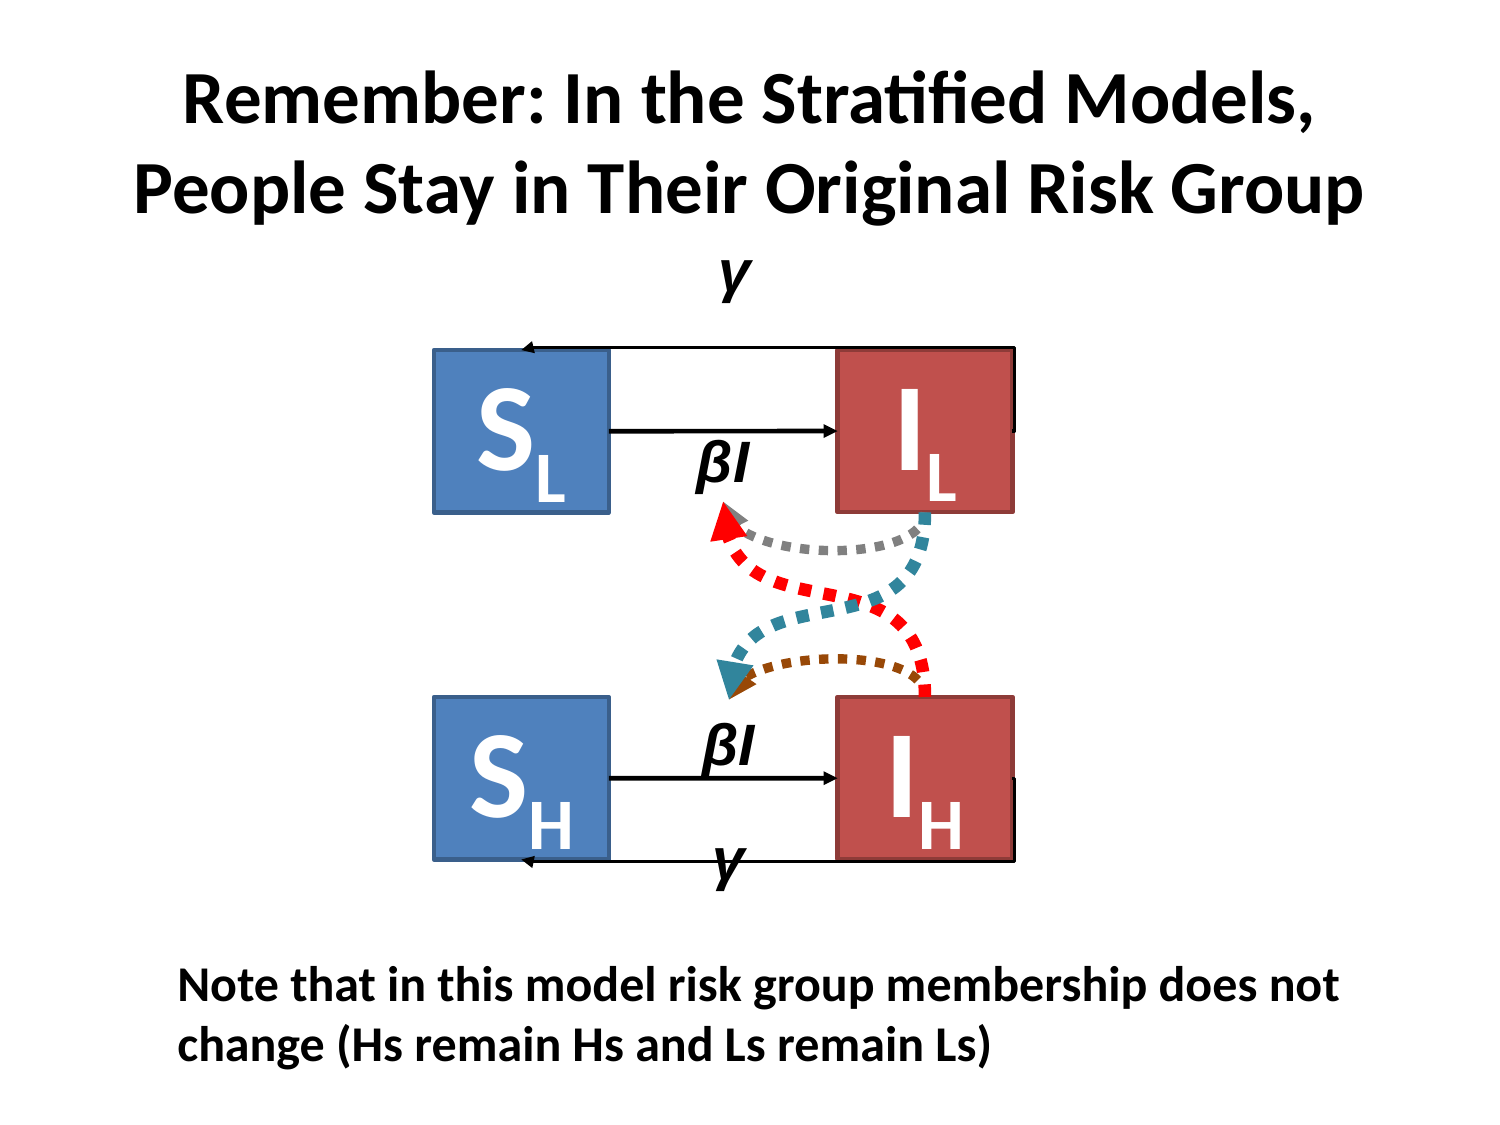

# Remember: In the Stratified Models, People Stay in Their Original Risk Group
γ
IL
SL
βI
IH
SH
βI
γ
Note that in this model risk group membership does not change (Hs remain Hs and Ls remain Ls)